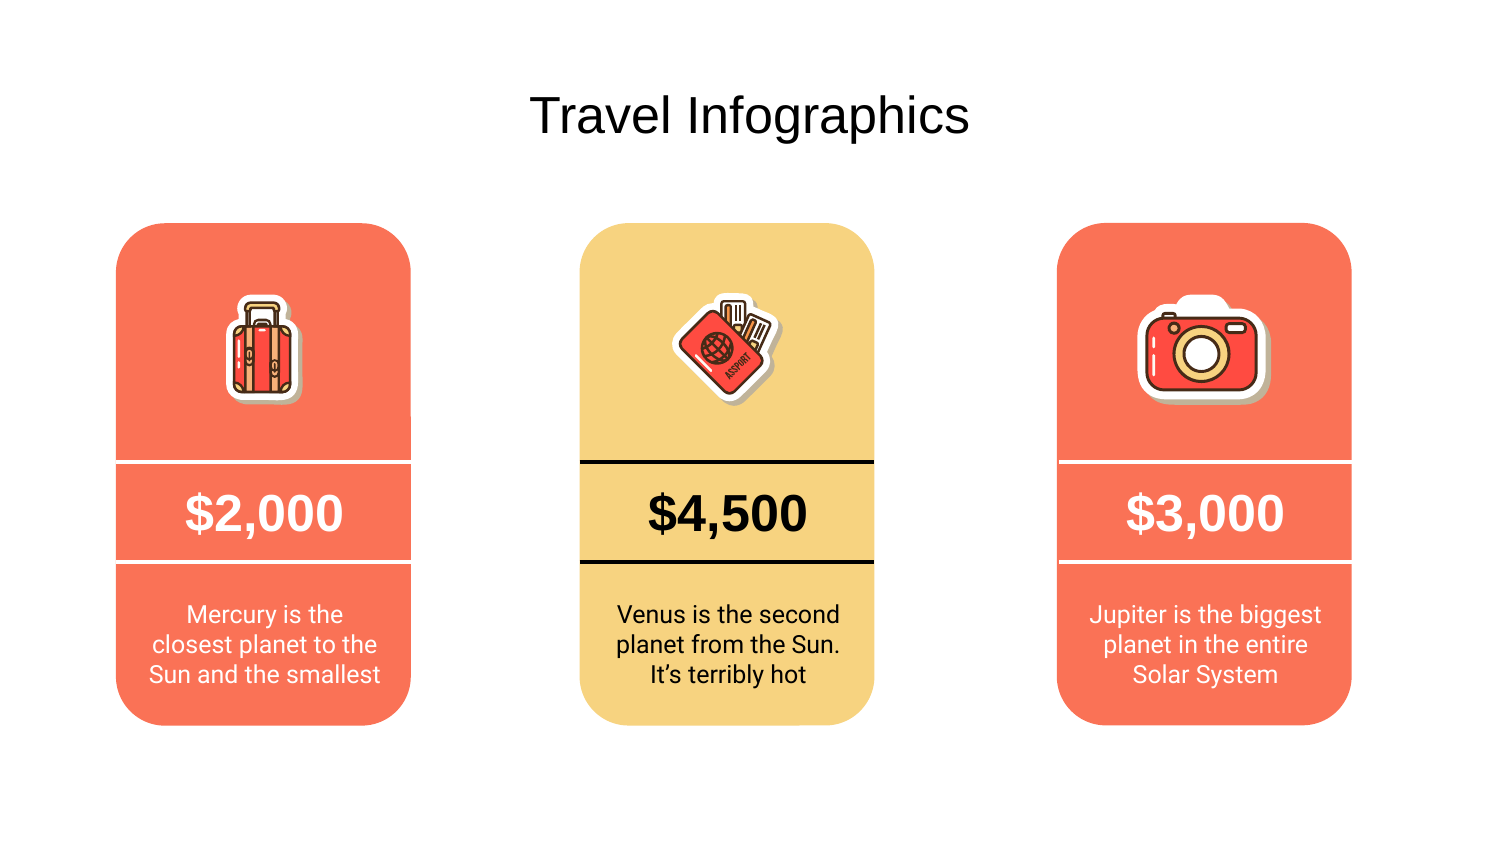

# Travel Infographics

$4,500
$2,000
$3,000
Jupiter is the biggest planet in the entire Solar System
Venus is the second planet from the Sun. It’s terribly hot
Mercury is the closest planet to the Sun and the smallest